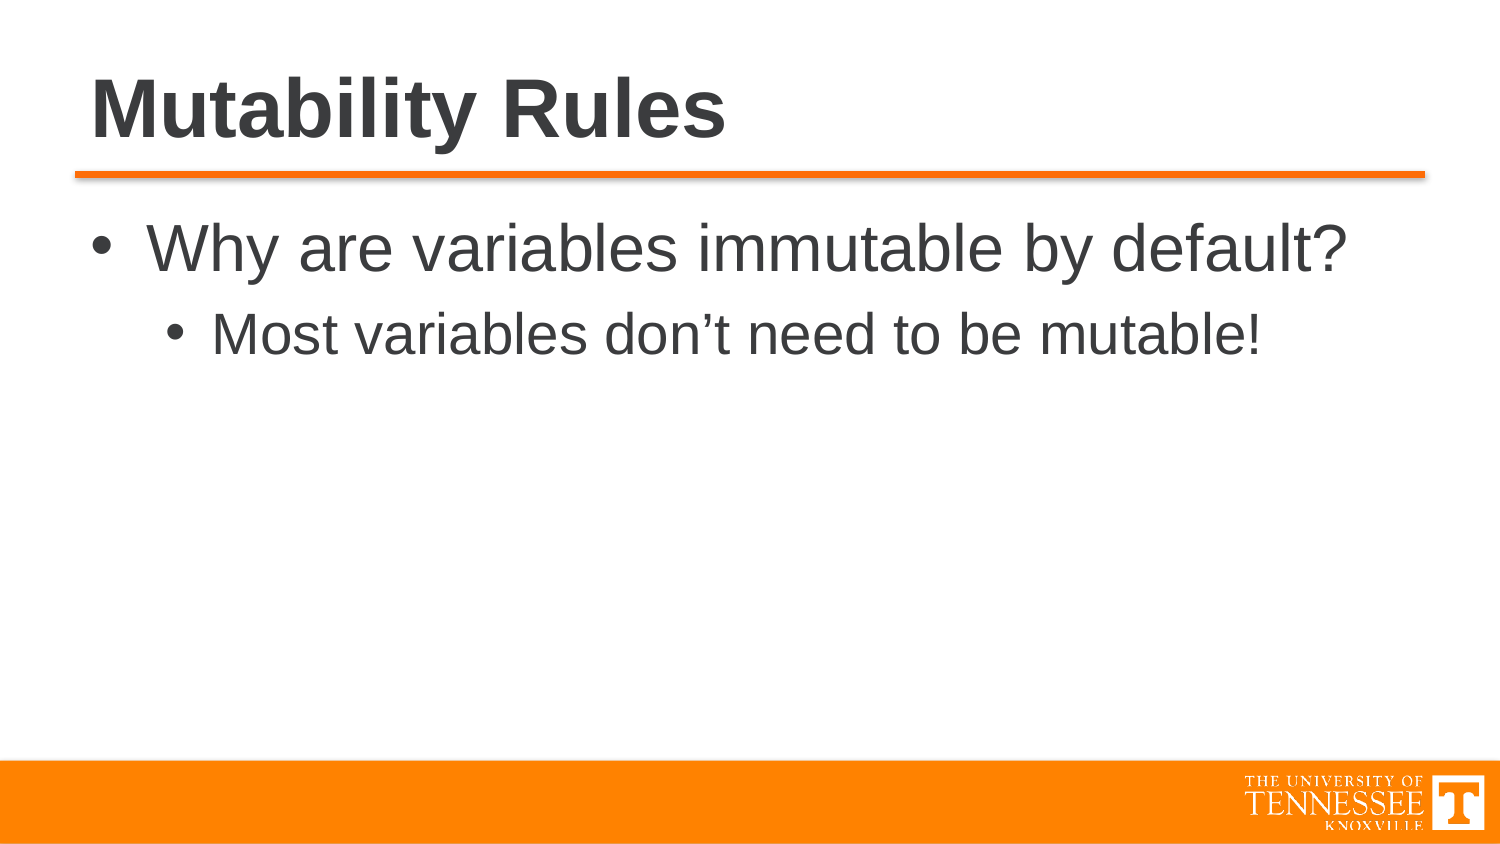

# Mutability Rules
Why are variables immutable by default?
Most variables don’t need to be mutable!